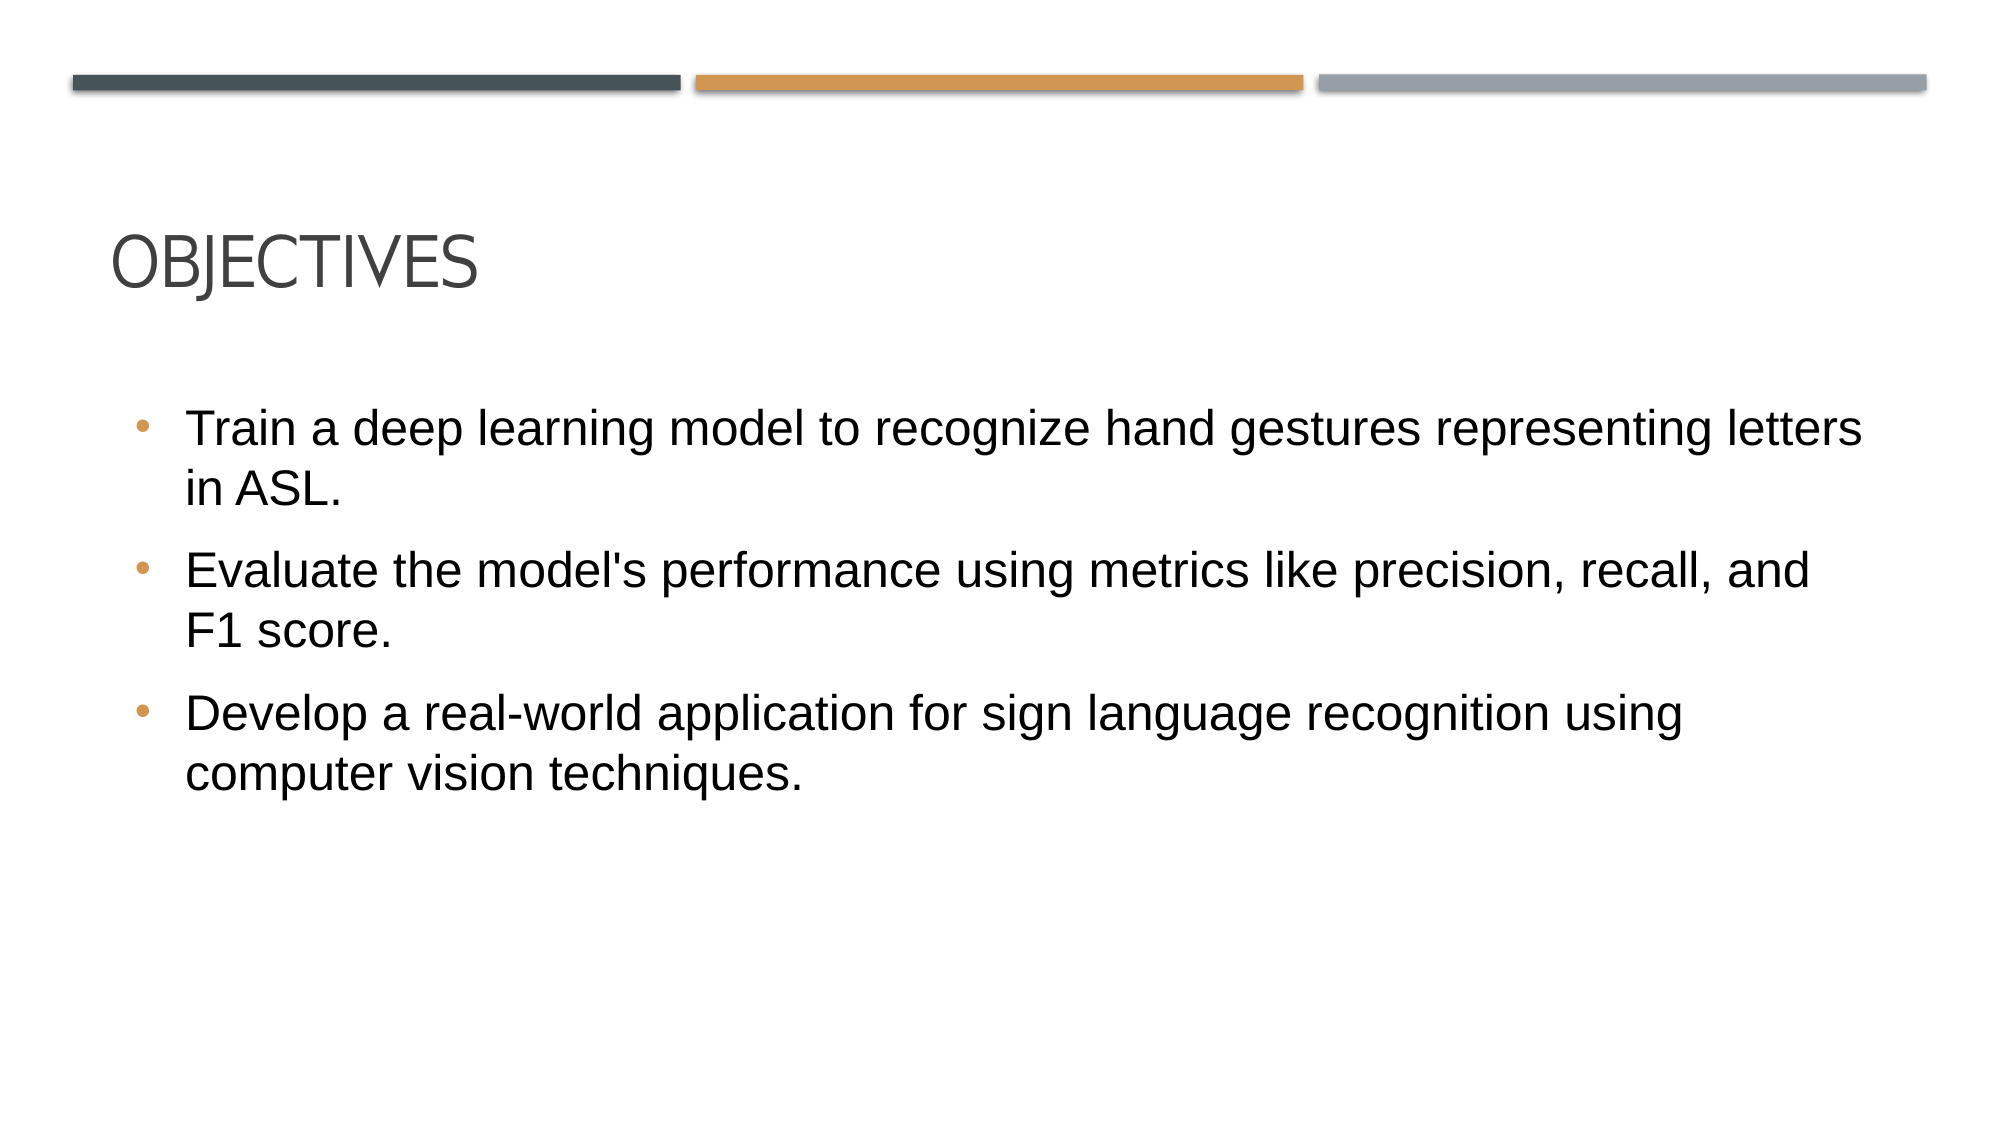

# Objectives
Train a deep learning model to recognize hand gestures representing letters in ASL.
Evaluate the model's performance using metrics like precision, recall, and F1 score.
Develop a real-world application for sign language recognition using computer vision techniques.